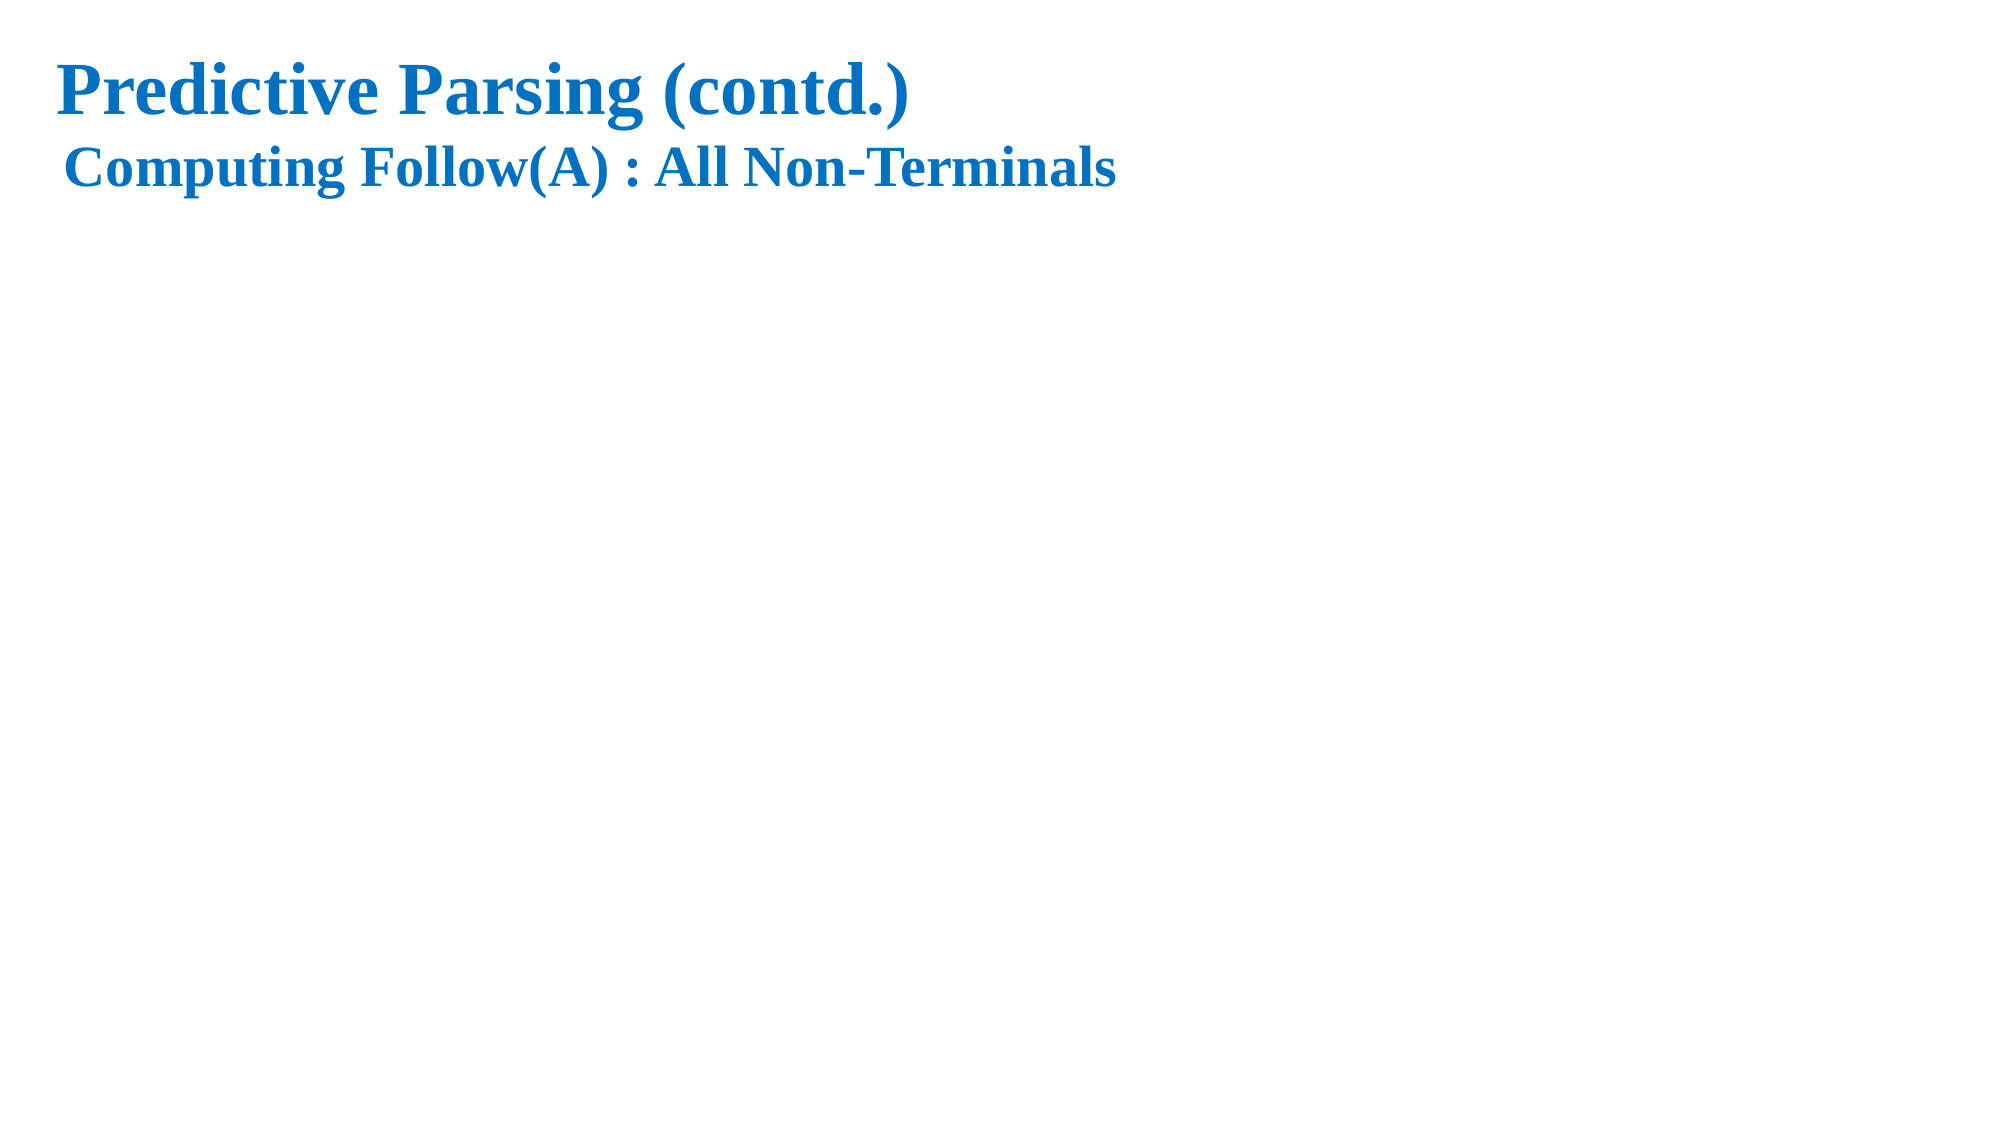

Predictive Parsing (contd.)
# Computing Follow(A) : All Non-Terminals